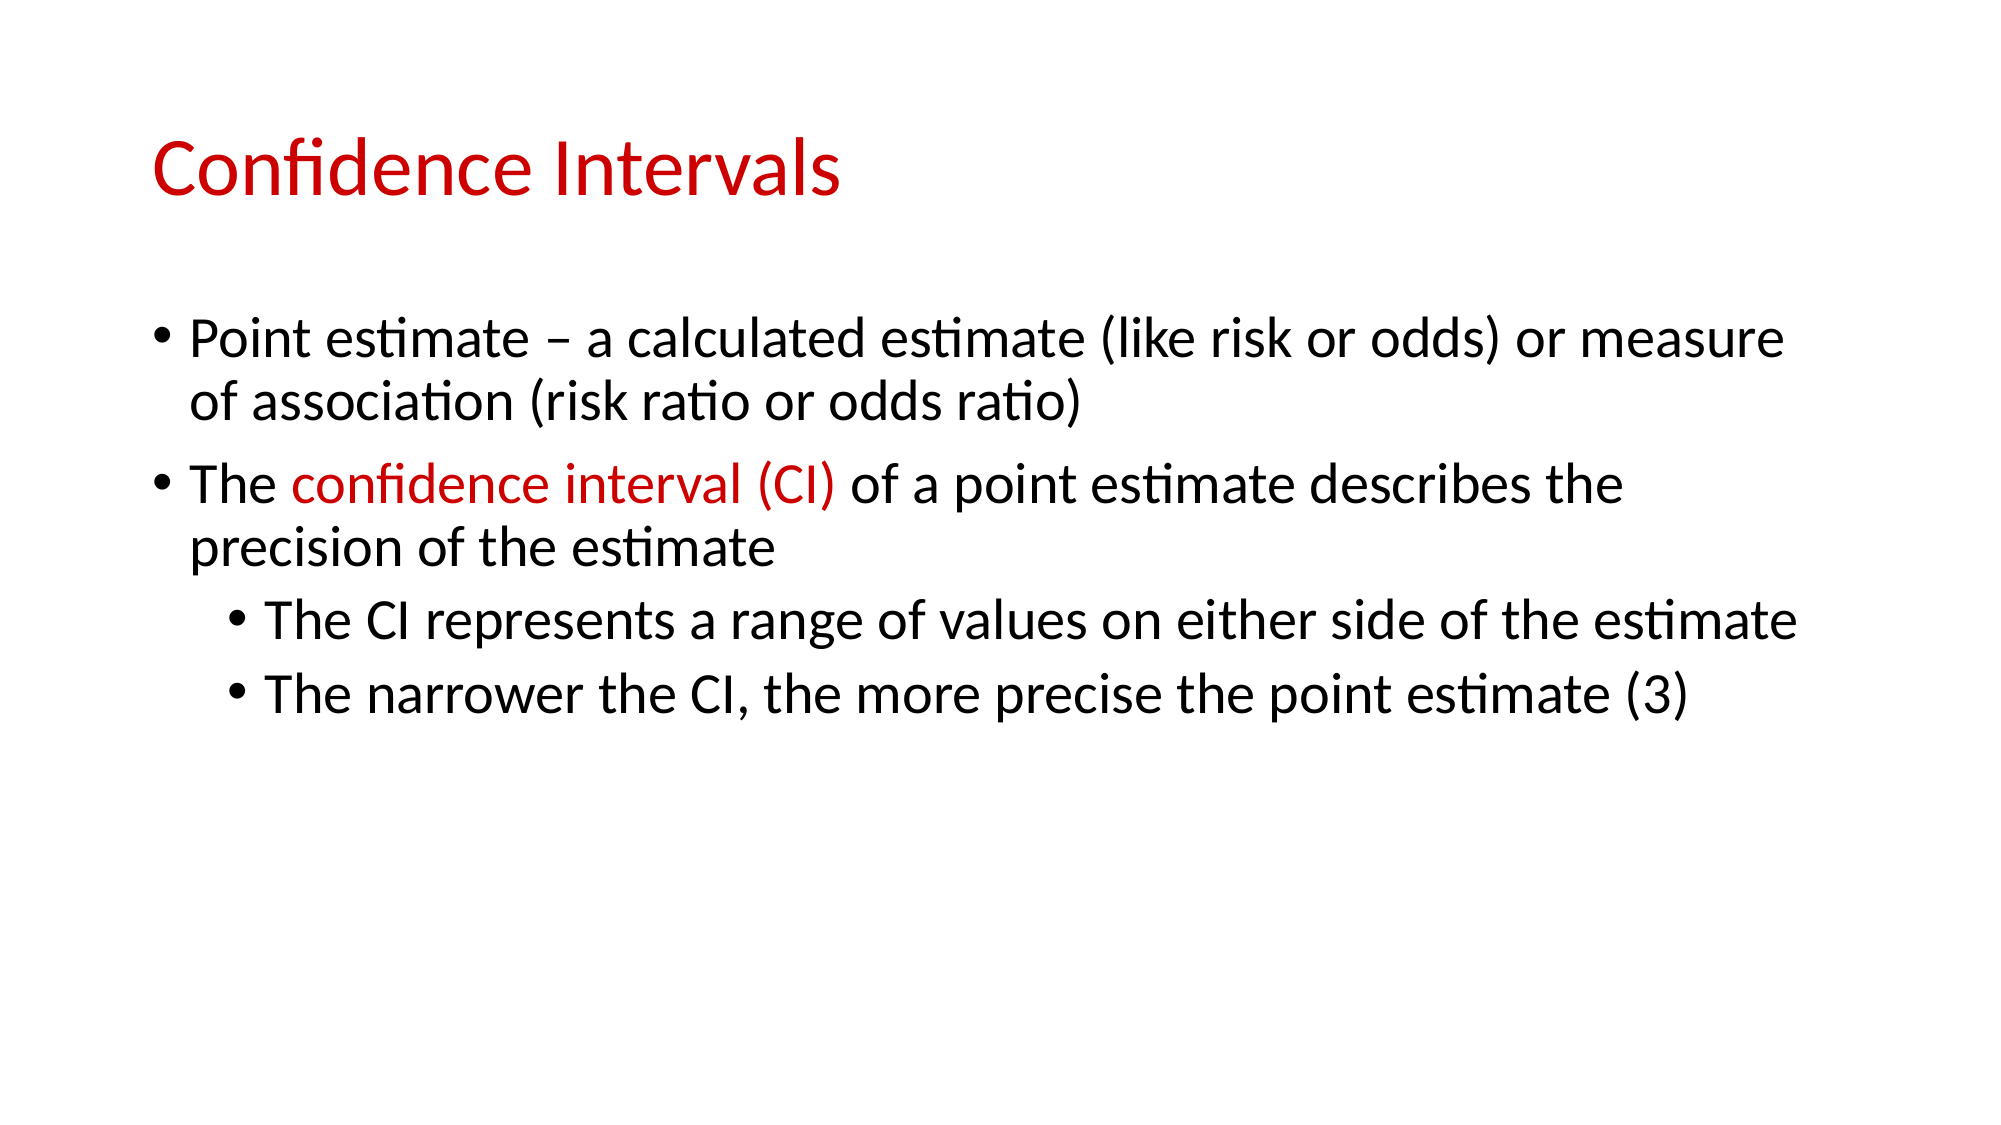

# Confidence Intervals
Point estimate – a calculated estimate (like risk or odds) or measure of association (risk ratio or odds ratio)
The confidence interval (CI) of a point estimate describes the precision of the estimate
The CI represents a range of values on either side of the estimate
The narrower the CI, the more precise the point estimate (3)